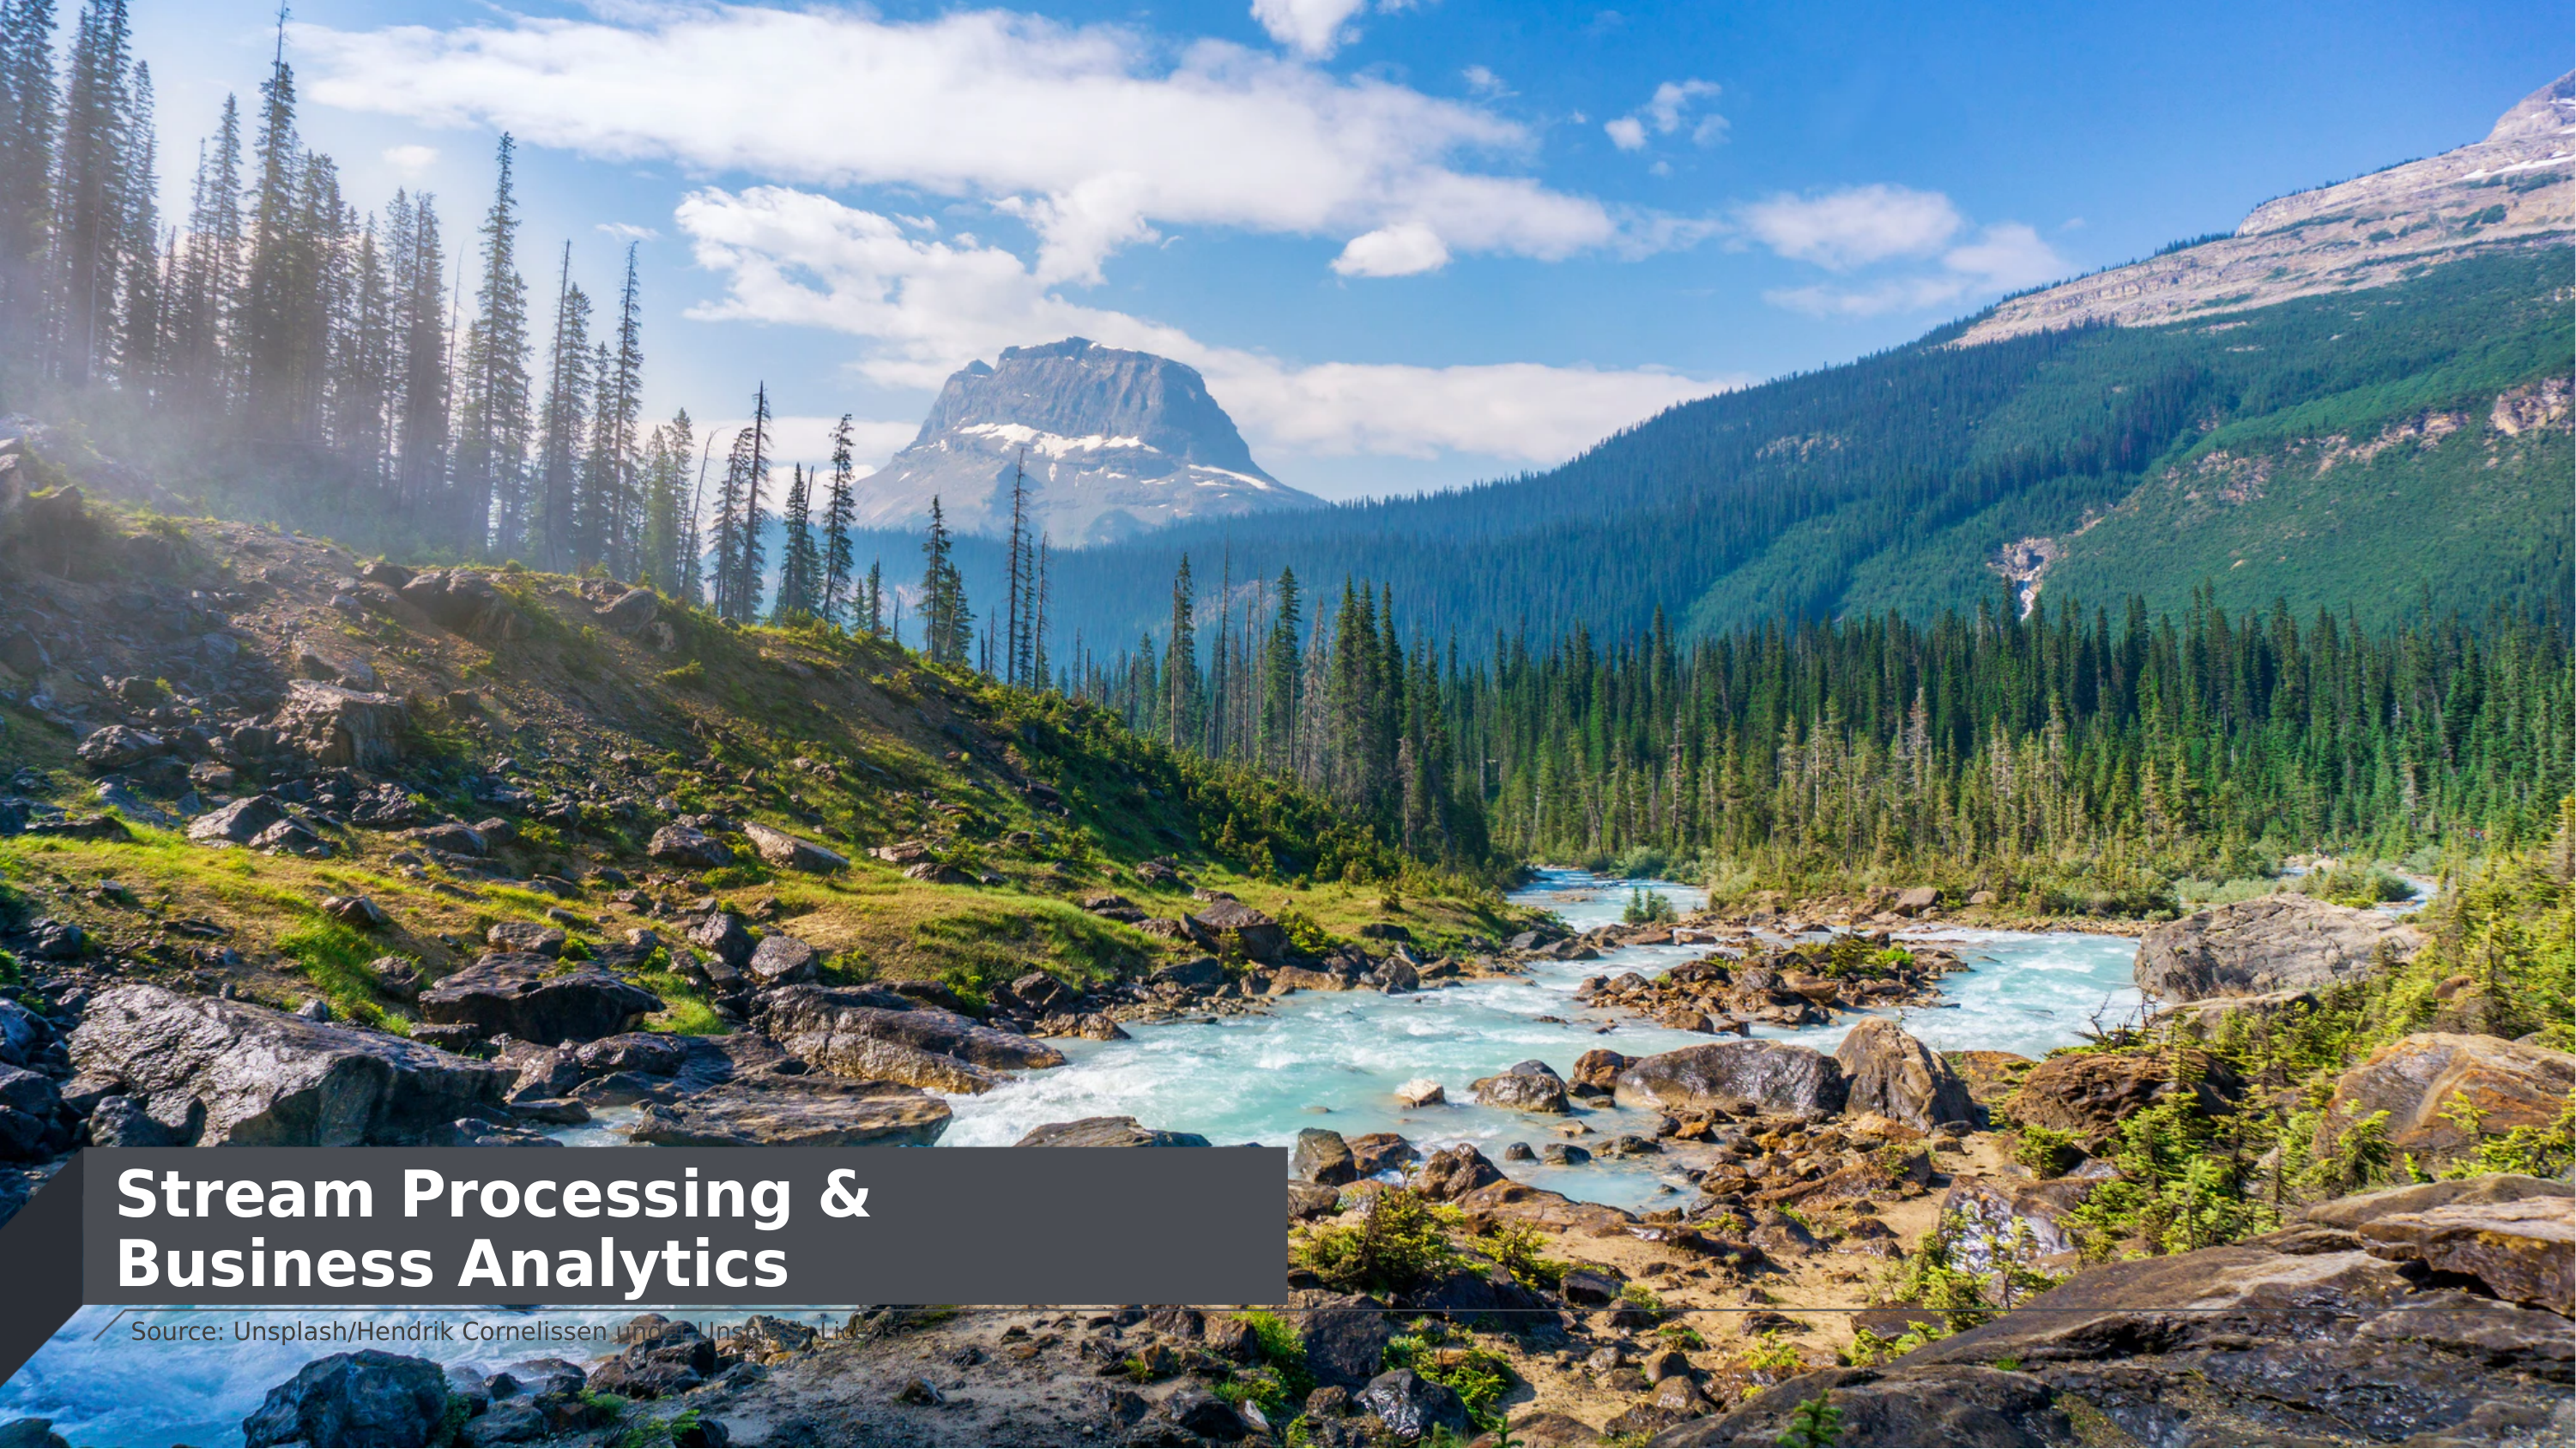

# Stream Processing & Business Analytics
Source: Unsplash/Hendrik Cornelissen under Unsplash License